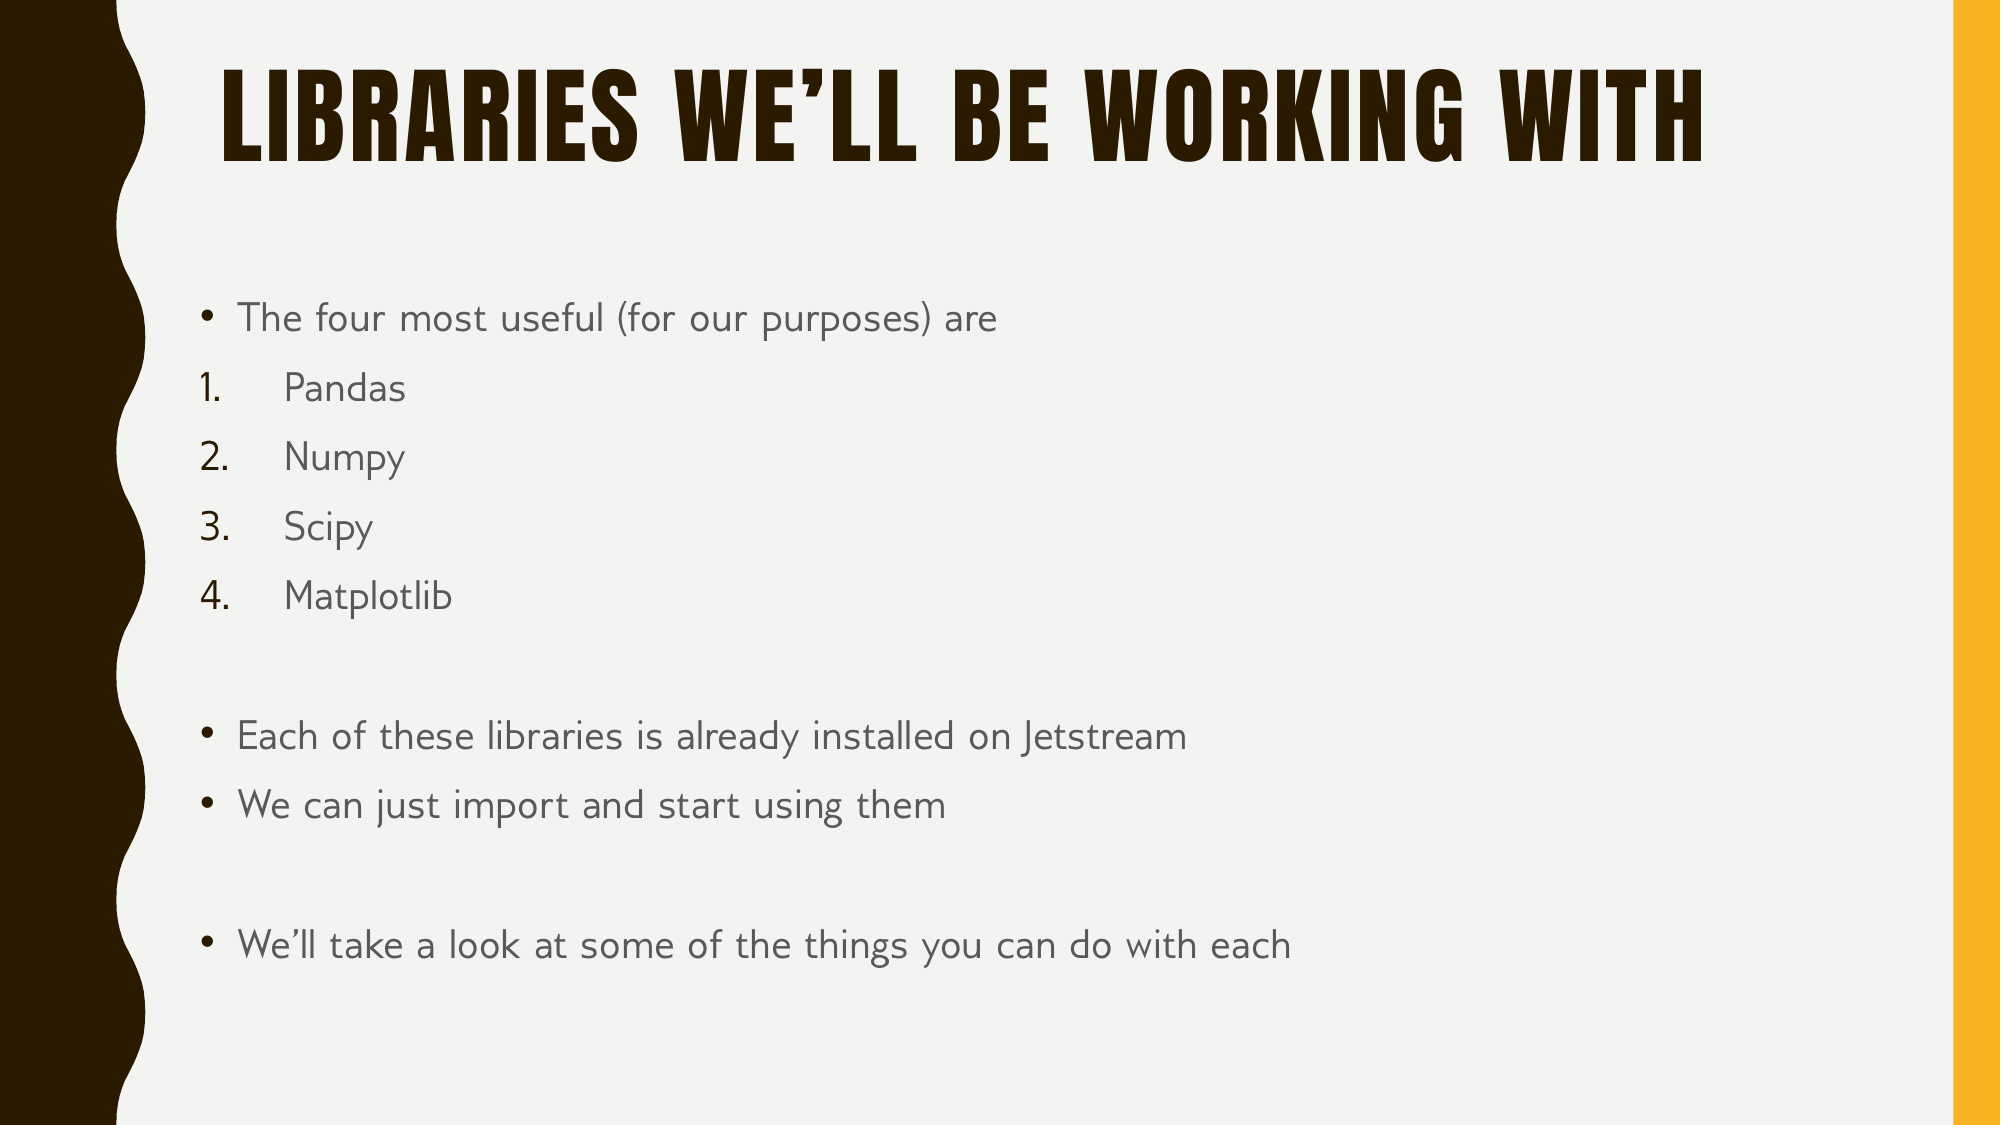

# Libraries We’ll Be Working With
The four most useful (for our purposes) are
Pandas
Numpy
Scipy
Matplotlib

Each of these libraries is already installed on Jetstream
We can just import and start using them

We’ll take a look at some of the things you can do with each